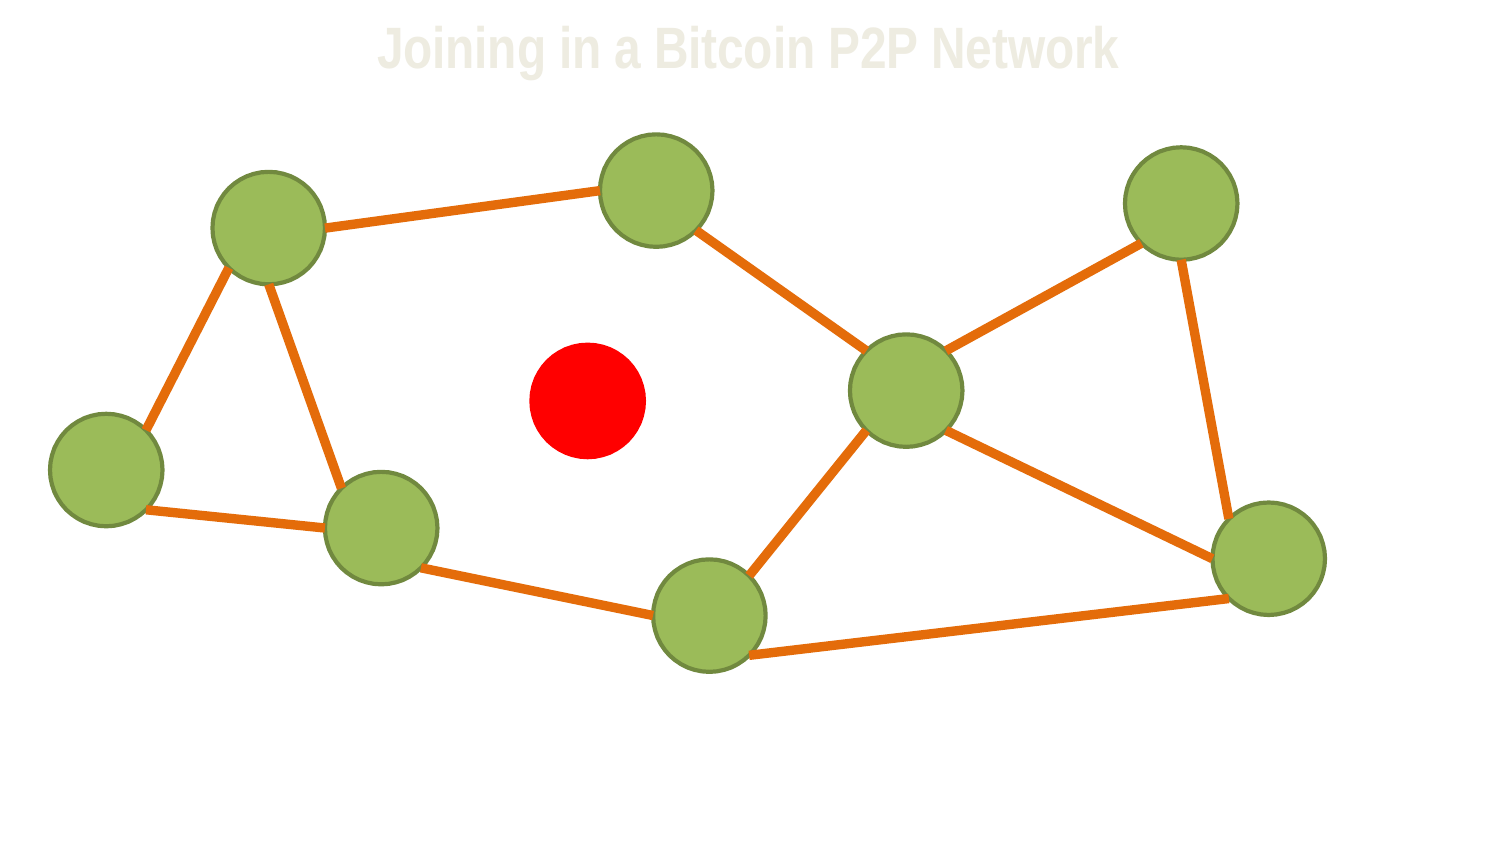

# Joining in a Bitcoin P2P Network